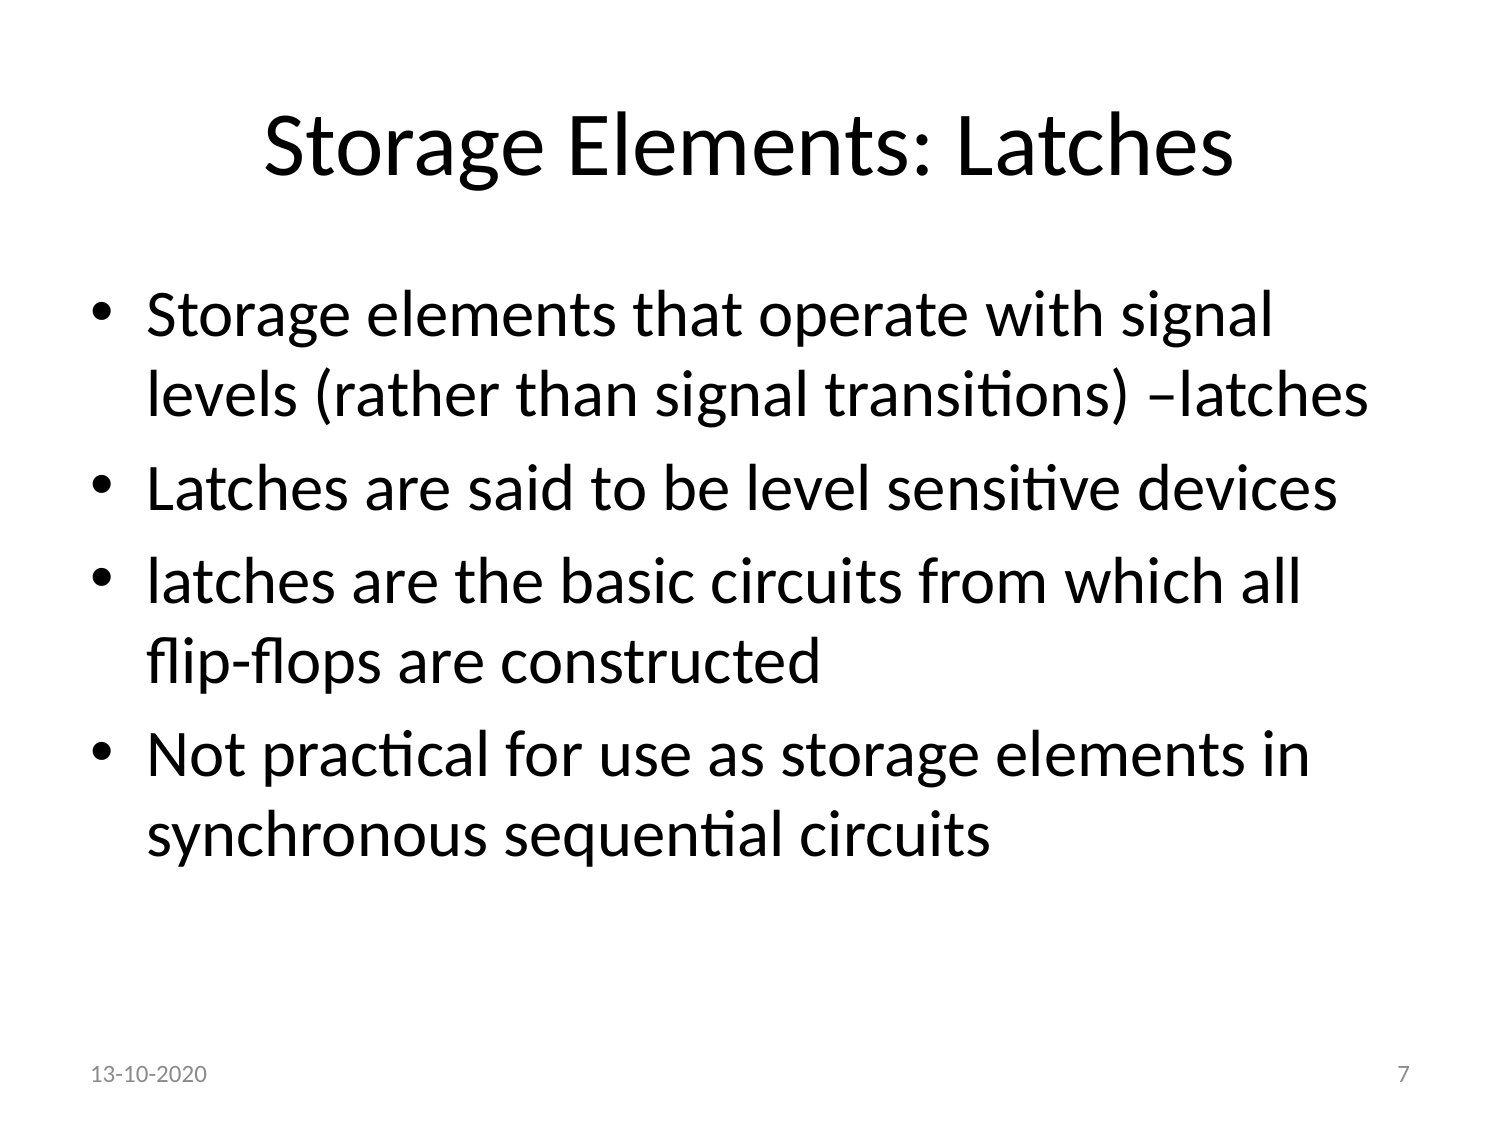

# Storage Elements: Latches
Storage elements that operate with signal levels (rather than signal transitions) –latches
Latches are said to be level sensitive devices
latches are the basic circuits from which all flip-flops are constructed
Not practical for use as storage elements in synchronous sequential circuits
13-10-2020

7